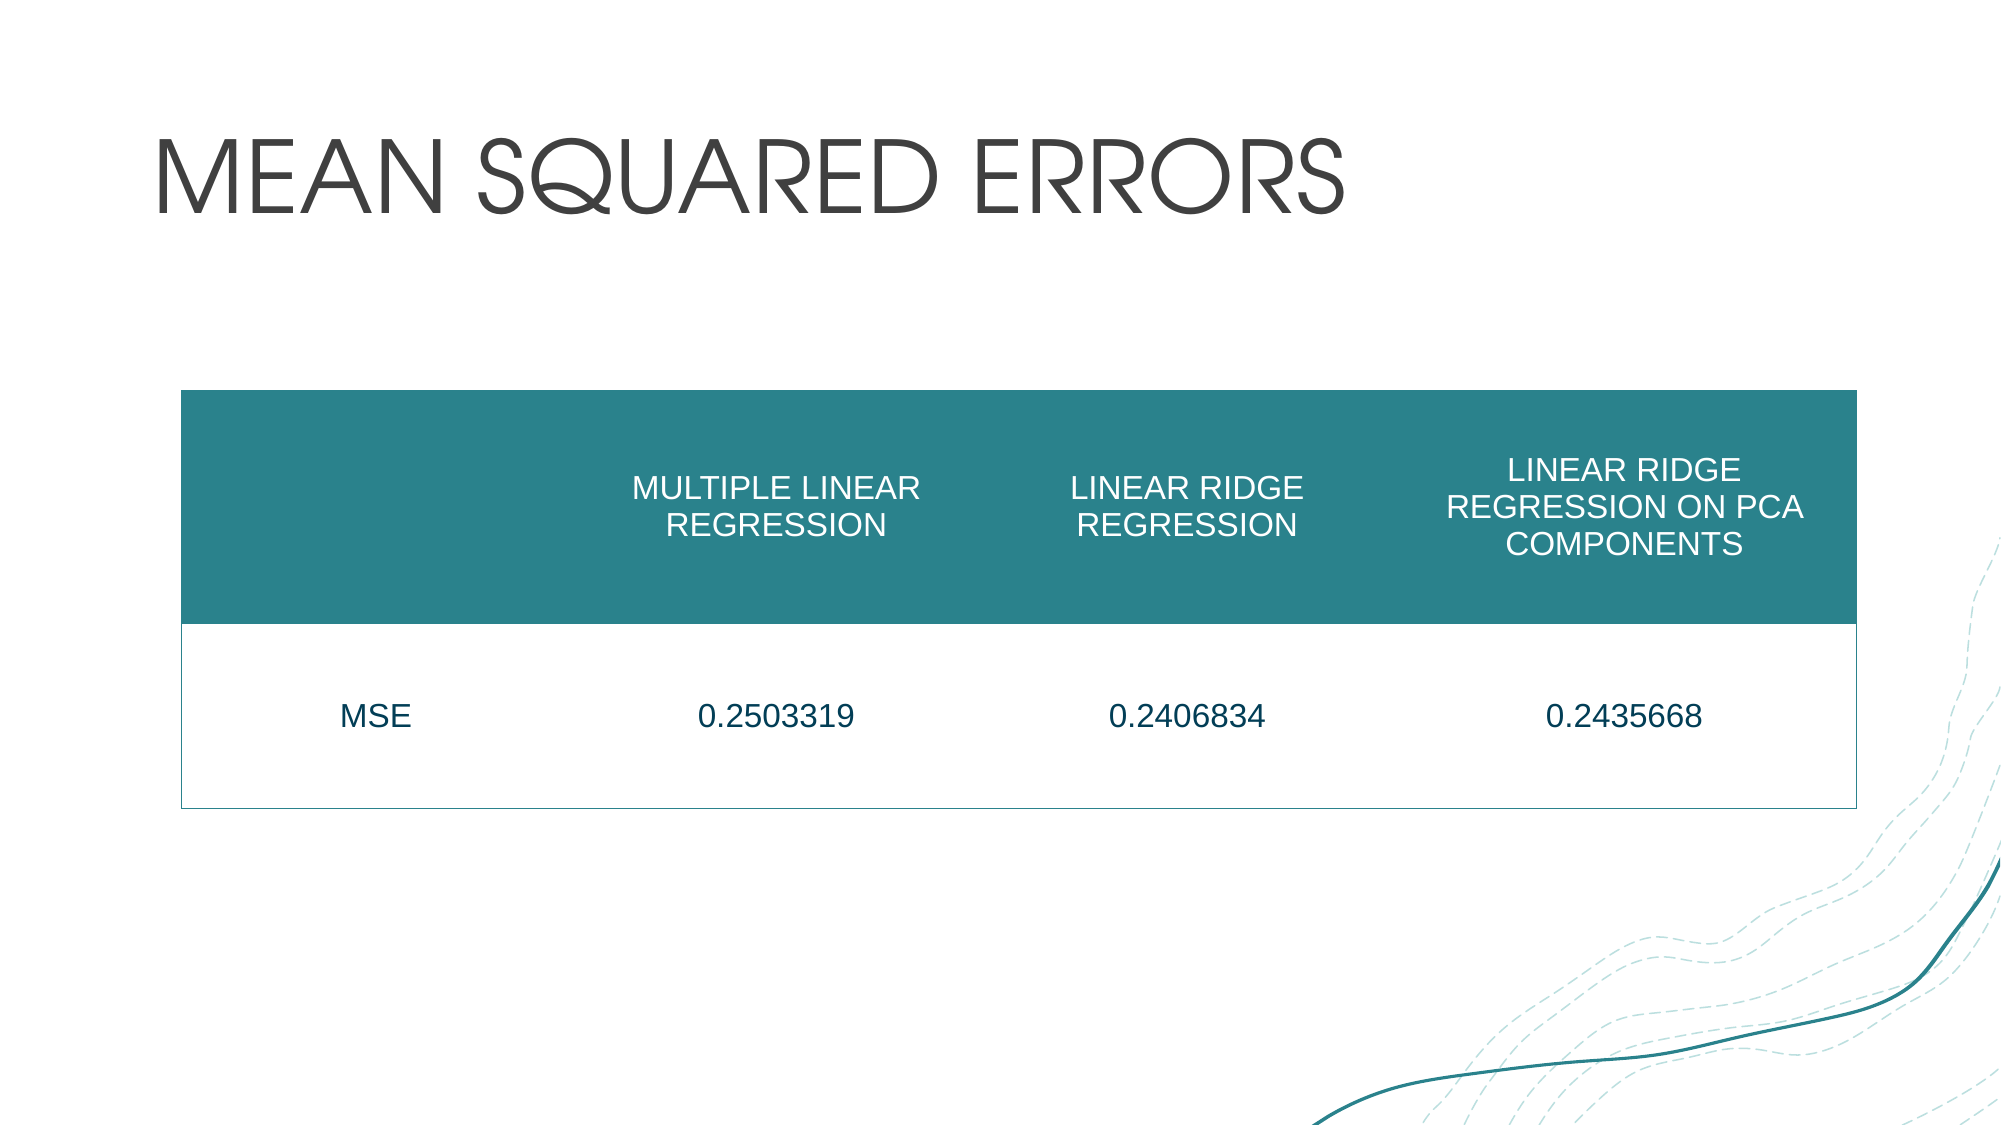

# Mean Squared errors
|  | MULTIPLE LINEAR REGRESSION | LINEAR RIDGE REGRESSION | LINEAR RIDGE REGRESSION ON PCA COMPONENTS |
| --- | --- | --- | --- |
| MSE | 0.2503319 | 0.2406834 | 0.2435668 |